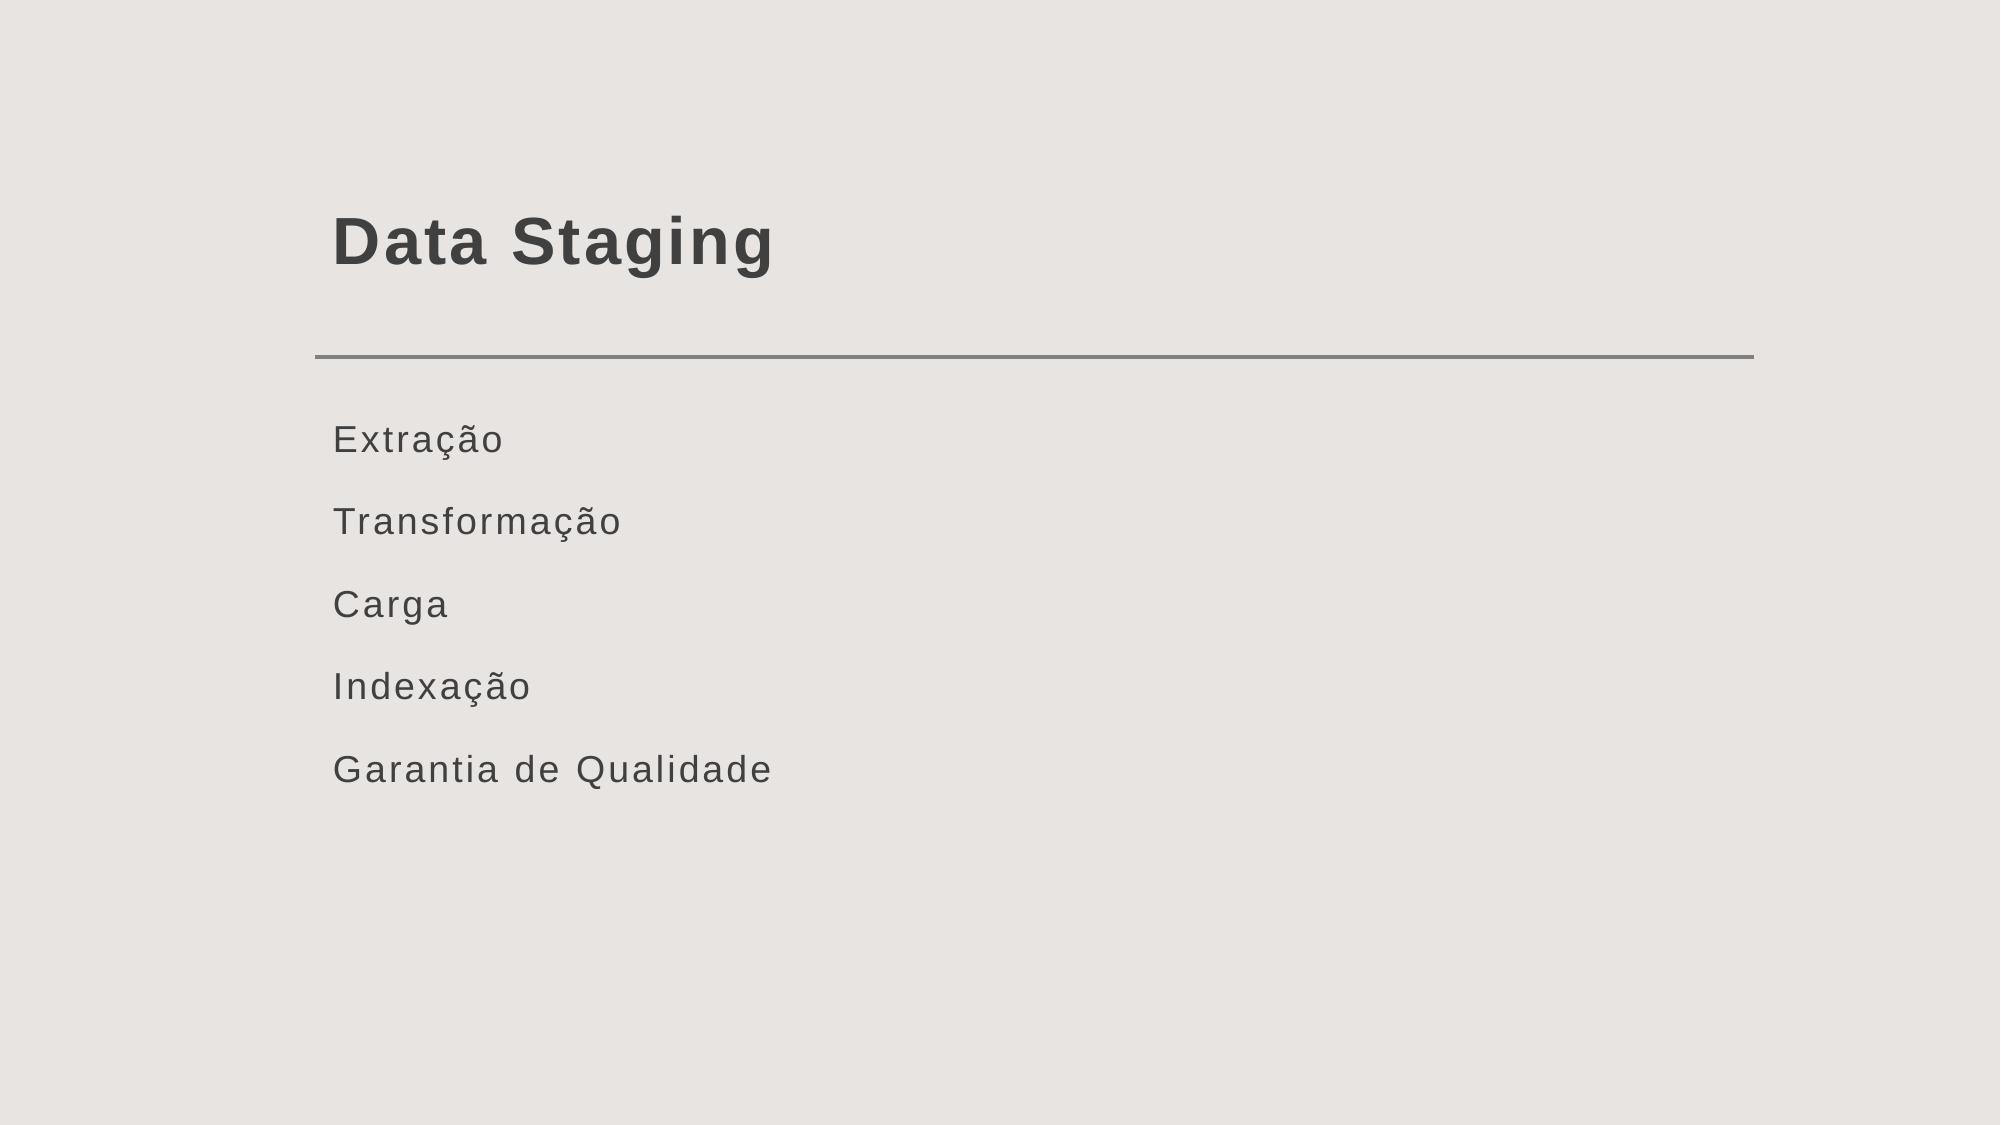

# Data Staging
Extração
Transformação
Carga
Indexação
Garantia de Qualidade